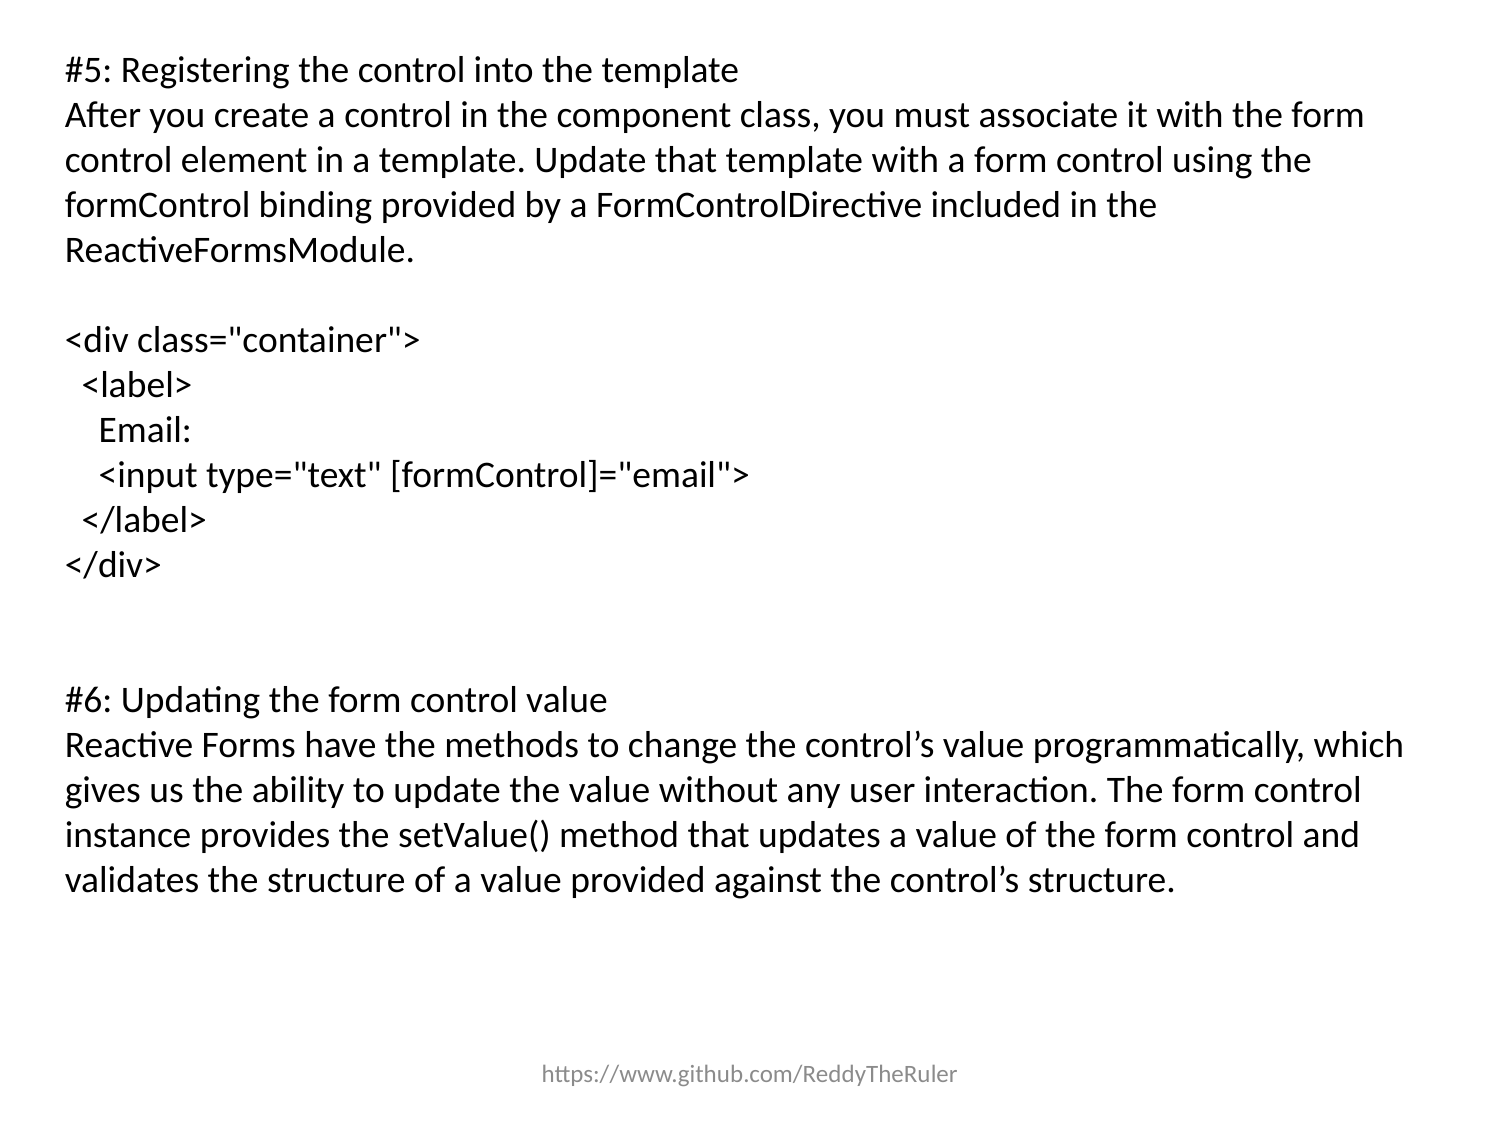

#5: Registering the control into the template
After you create a control in the component class, you must associate it with the form control element in a template. Update that template with a form control using the formControl binding provided by a FormControlDirective included in the ReactiveFormsModule.

<div class="container">
  <label>
    Email:
    <input type="text" [formControl]="email">
  </label>
</div>

#6: Updating the form control value
Reactive Forms have the methods to change the control’s value programmatically, which gives us the ability to update the value without any user interaction. The form control instance provides the setValue() method that updates a value of the form control and validates the structure of a value provided against the control’s structure.
https://www.github.com/ReddyTheRuler